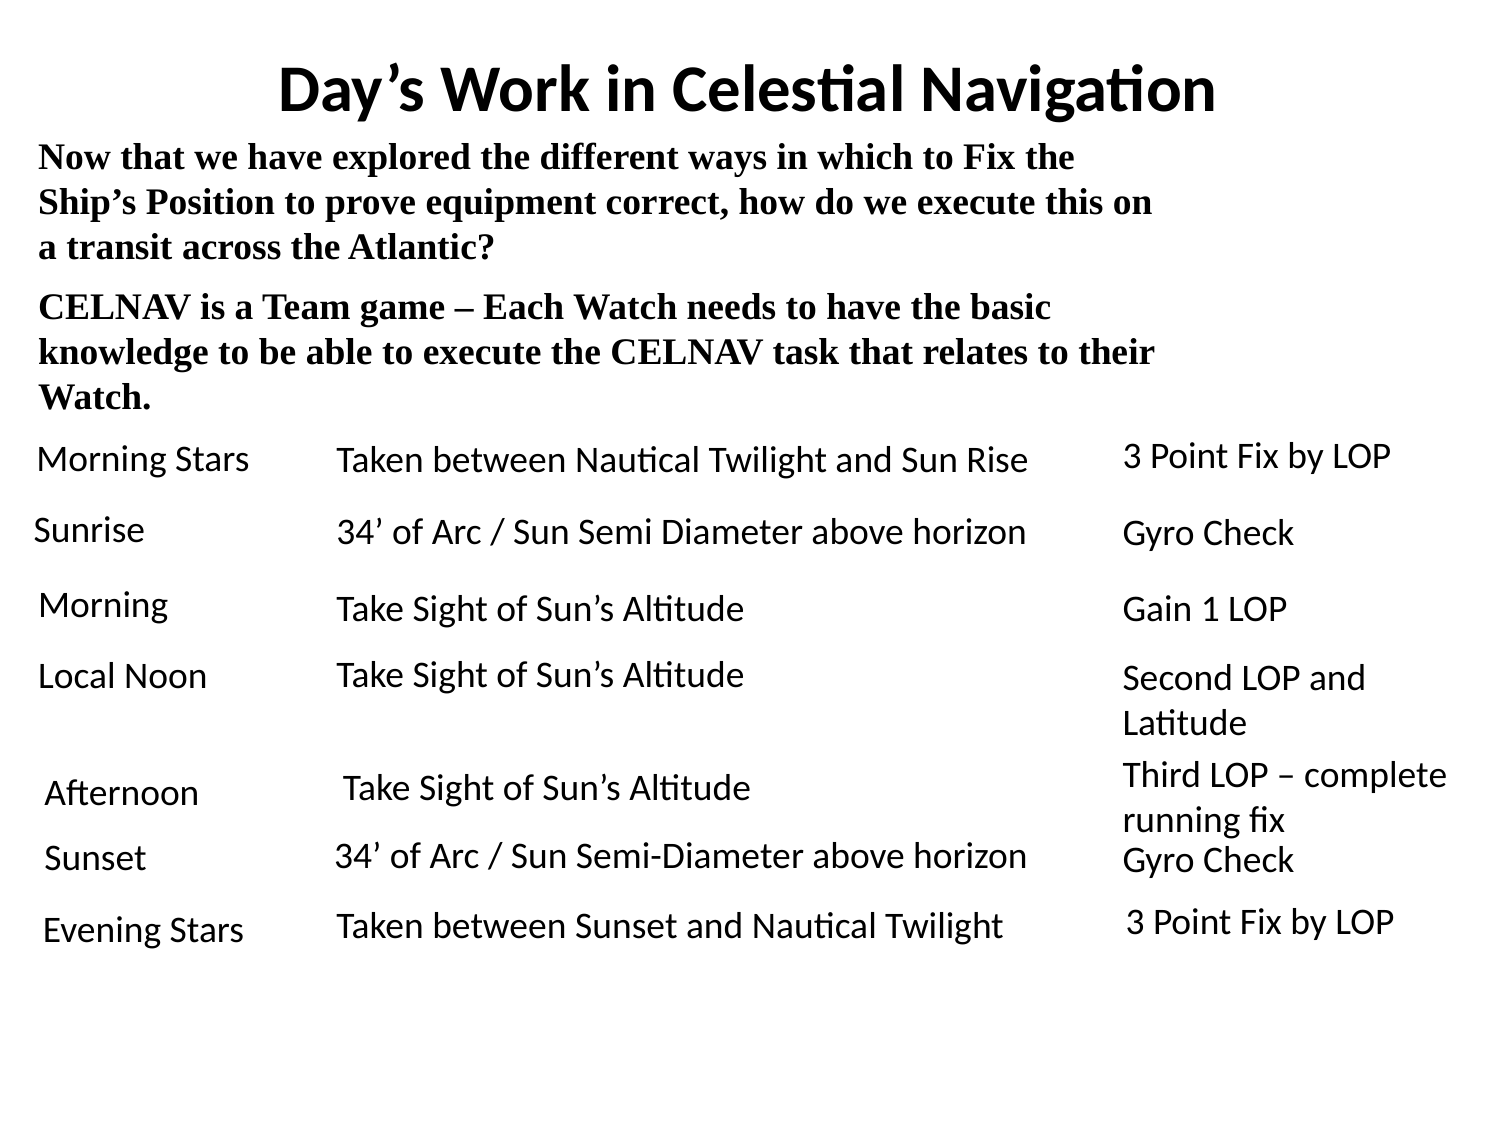

Day’s Work in Celestial Navigation
Now that we have explored the different ways in which to Fix the Ship’s Position to prove equipment correct, how do we execute this on a transit across the Atlantic?

CELNAV is a Team game – Each Watch needs to have the basic knowledge to be able to execute the CELNAV task that relates to their Watch.

3 Point Fix by LOP
Morning Stars
Taken between Nautical Twilight and Sun Rise
Sunrise
34’ of Arc / Sun Semi Diameter above horizon
Gyro Check
Morning
Take Sight of Sun’s Altitude
Gain 1 LOP
Take Sight of Sun’s Altitude
Local Noon
Second LOP and Latitude
Third LOP – complete running fix
Take Sight of Sun’s Altitude
Afternoon
34’ of Arc / Sun Semi-Diameter above horizon
Sunset
Gyro Check
3 Point Fix by LOP
Taken between Sunset and Nautical Twilight
Evening Stars